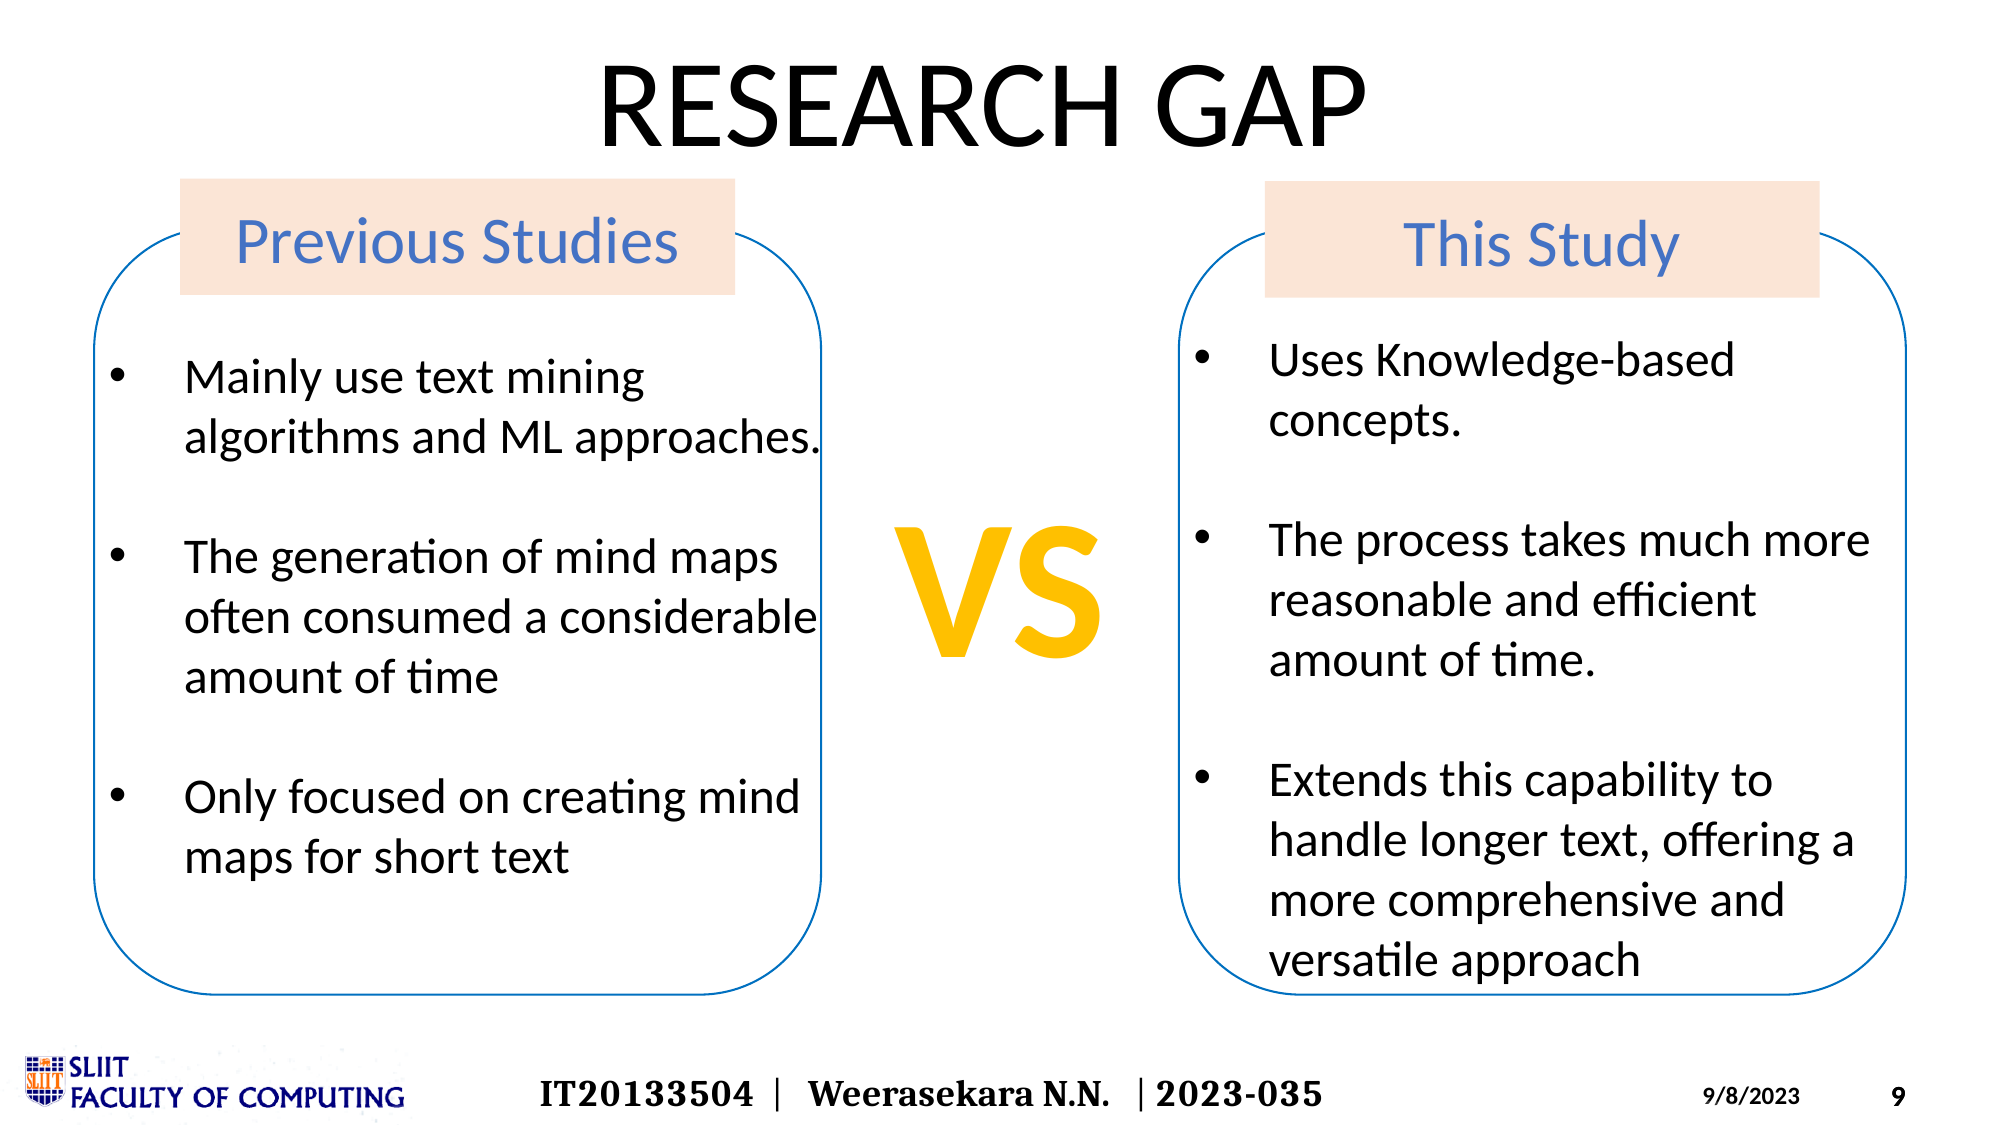

RESEARCH GAP
Previous Studies
This Study

VS
Uses Knowledge-based concepts.

The process takes much more reasonable and efficient amount of time.
Extends this capability to handle longer text, offering a more comprehensive and versatile approach

Mainly use text mining algorithms and ML approaches.

The generation of mind maps often consumed a considerable amount of time
Only focused on creating mind maps for short text

IT20133504  |   Weerasekara N.N.   | 2023-035